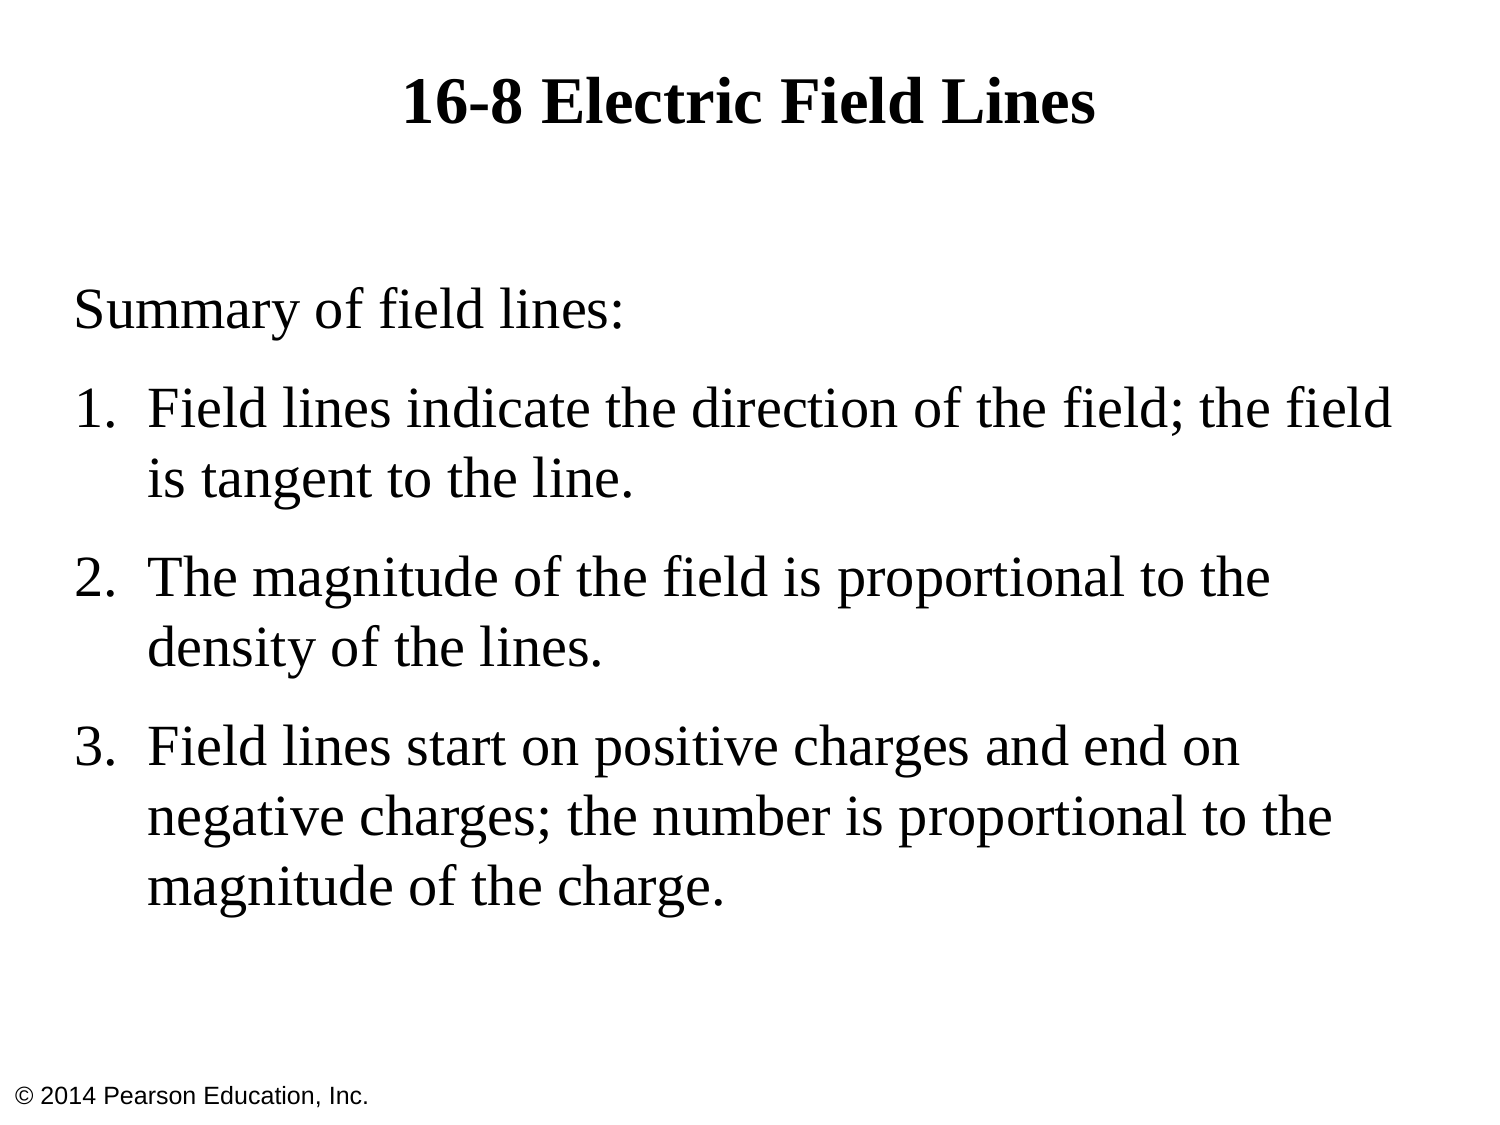

# 16-8 Electric Field Lines
Summary of field lines:
Field lines indicate the direction of the field; the field is tangent to the line.
The magnitude of the field is proportional to the density of the lines.
Field lines start on positive charges and end on negative charges; the number is proportional to the magnitude of the charge.
© 2014 Pearson Education, Inc.